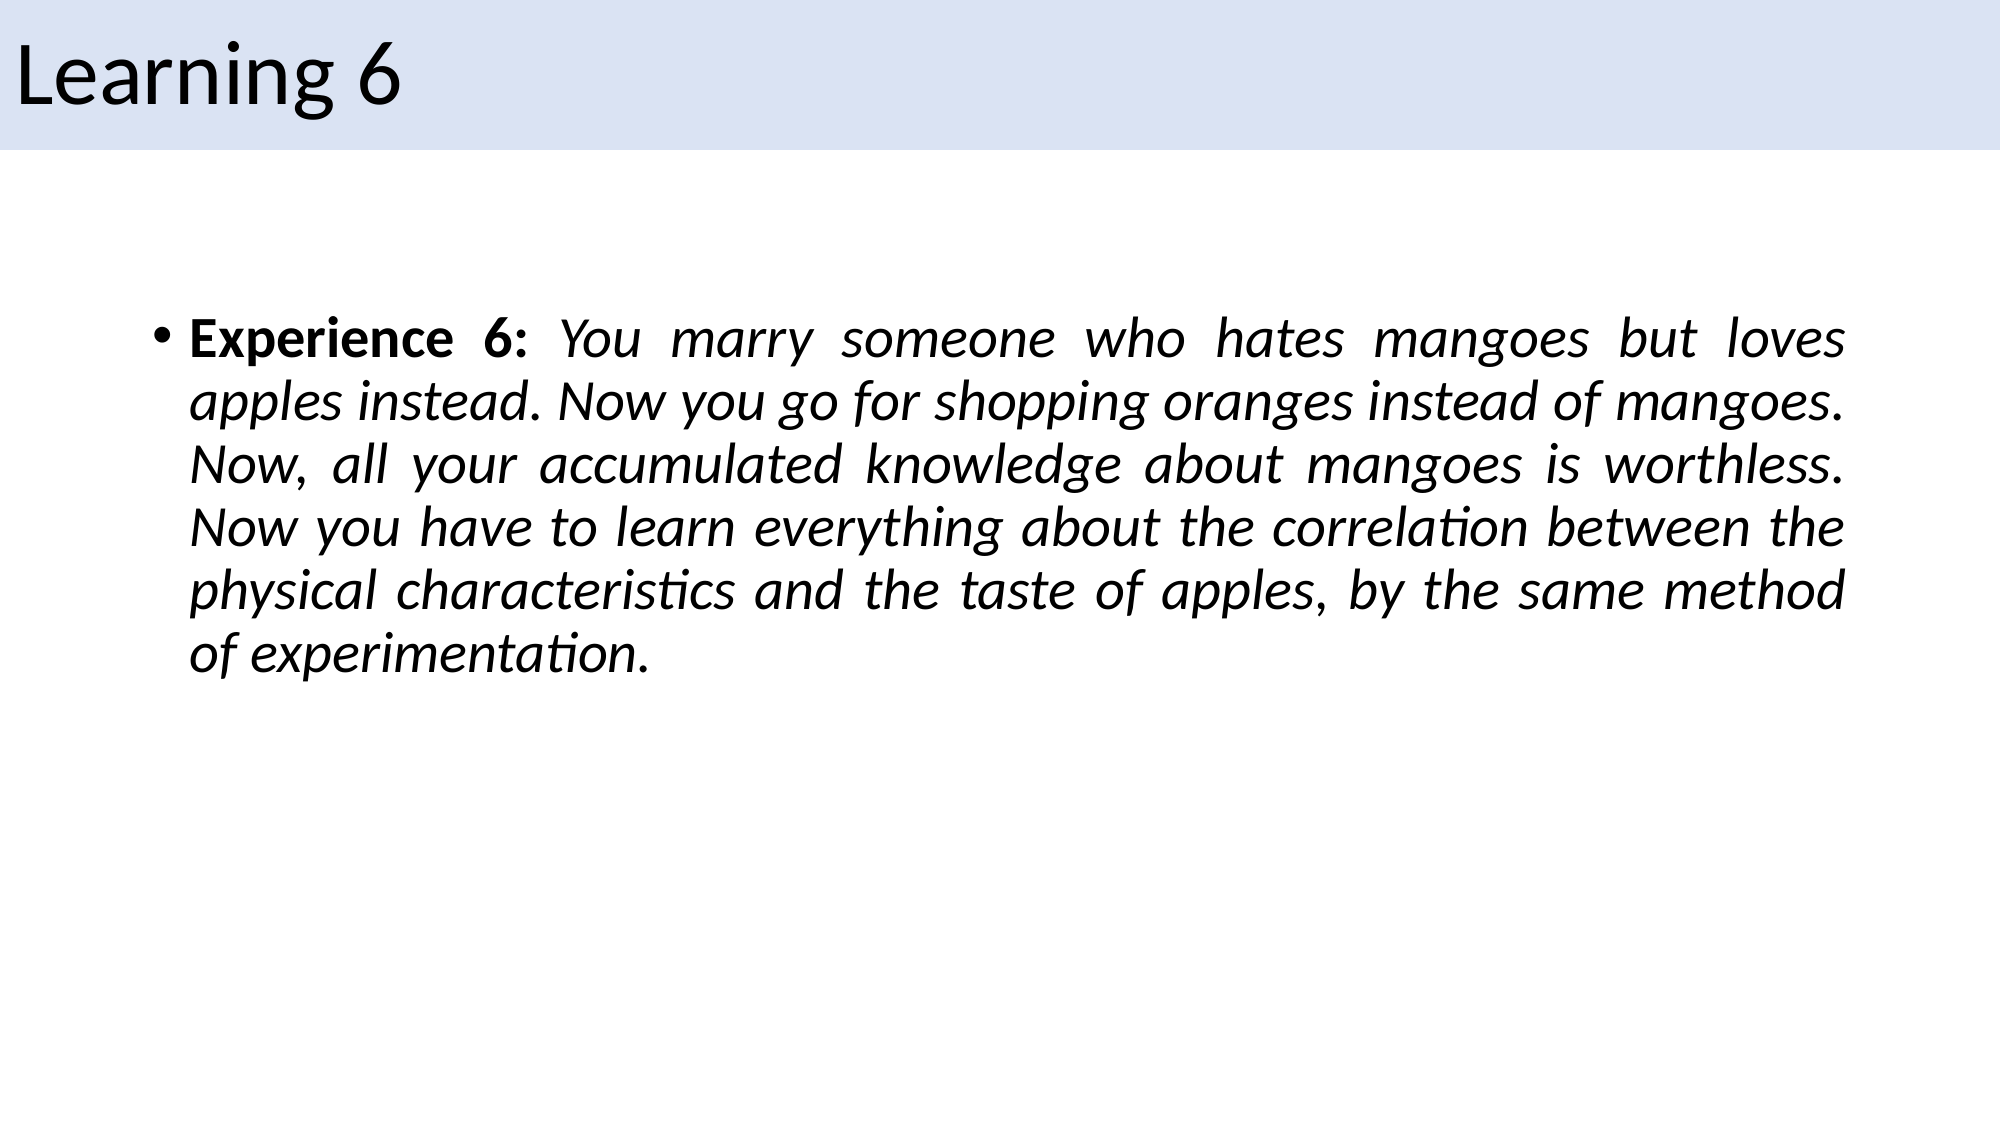

# Learning 6
Experience 6: You marry someone who hates mangoes but loves apples instead. Now you go for shopping oranges instead of mangoes. Now, all your accumulated knowledge about mangoes is worthless. Now you have to learn everything about the correlation between the physical characteristics and the taste of apples, by the same method of experimentation.